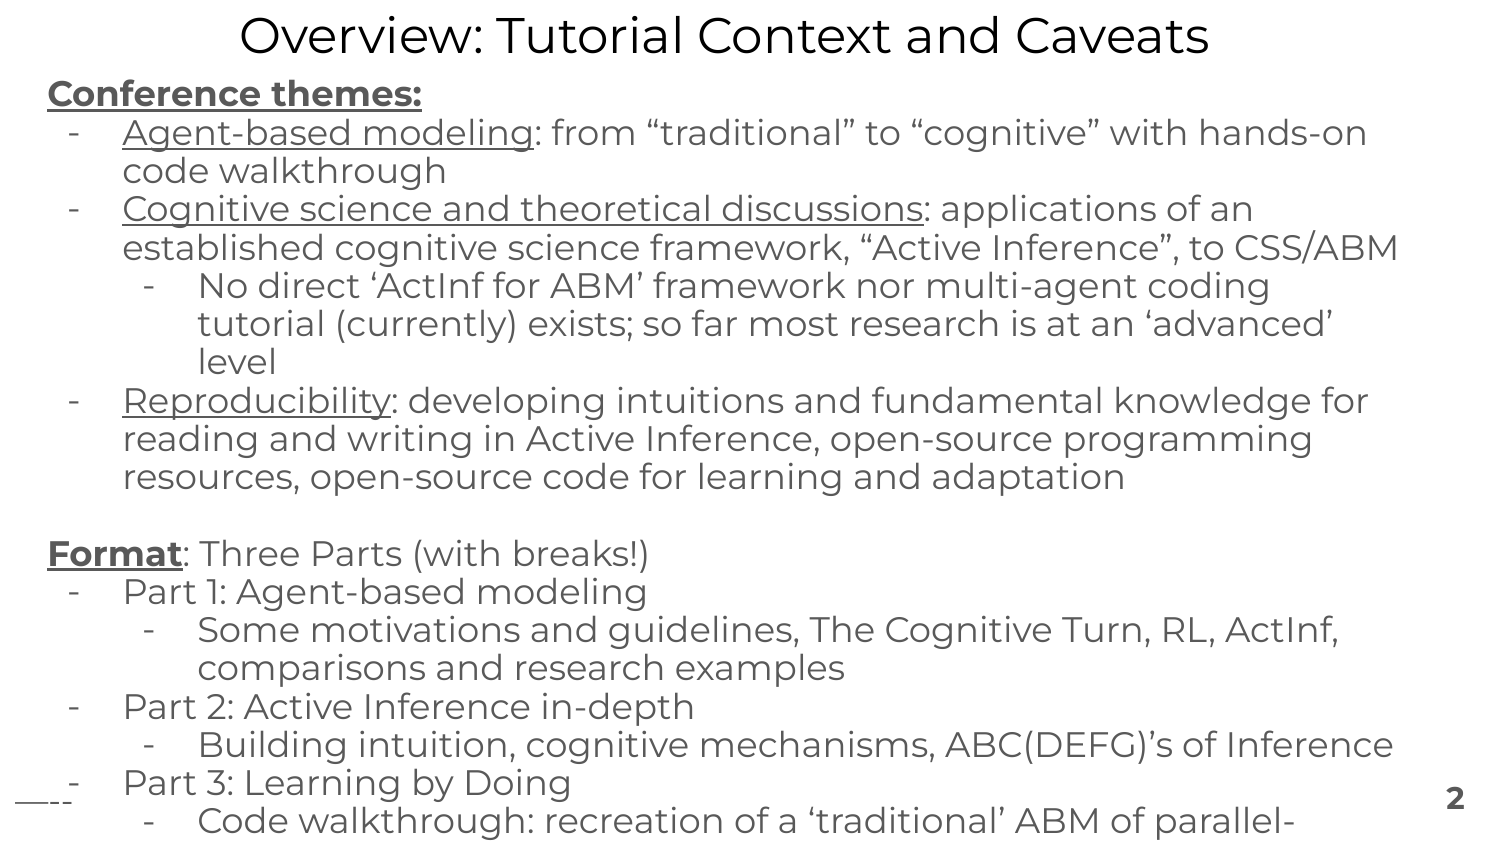

# Overview: Tutorial Context and Caveats
Conference themes:
Agent-based modeling: from “traditional” to “cognitive” with hands-on code walkthrough
Cognitive science and theoretical discussions: applications of an established cognitive science framework, “Active Inference”, to CSS/ABM
No direct ‘ActInf for ABM’ framework nor multi-agent coding tutorial (currently) exists; so far most research is at an ‘advanced’ level
Reproducibility: developing intuitions and fundamental knowledge for reading and writing in Active Inference, open-source programming resources, open-source code for learning and adaptation

Format: Three Parts (with breaks!)
Part 1: Agent-based modeling
Some motivations and guidelines, The Cognitive Turn, RL, ActInf, comparisons and research examples
Part 2: Active Inference in-depth
Building intuition, cognitive mechanisms, ABC(DEFG)’s of Inference
Part 3: Learning by Doing
Code walkthrough: recreation of a ‘traditional’ ABM of parallel-problem solving in networks, now with ActInf agents
2
—--